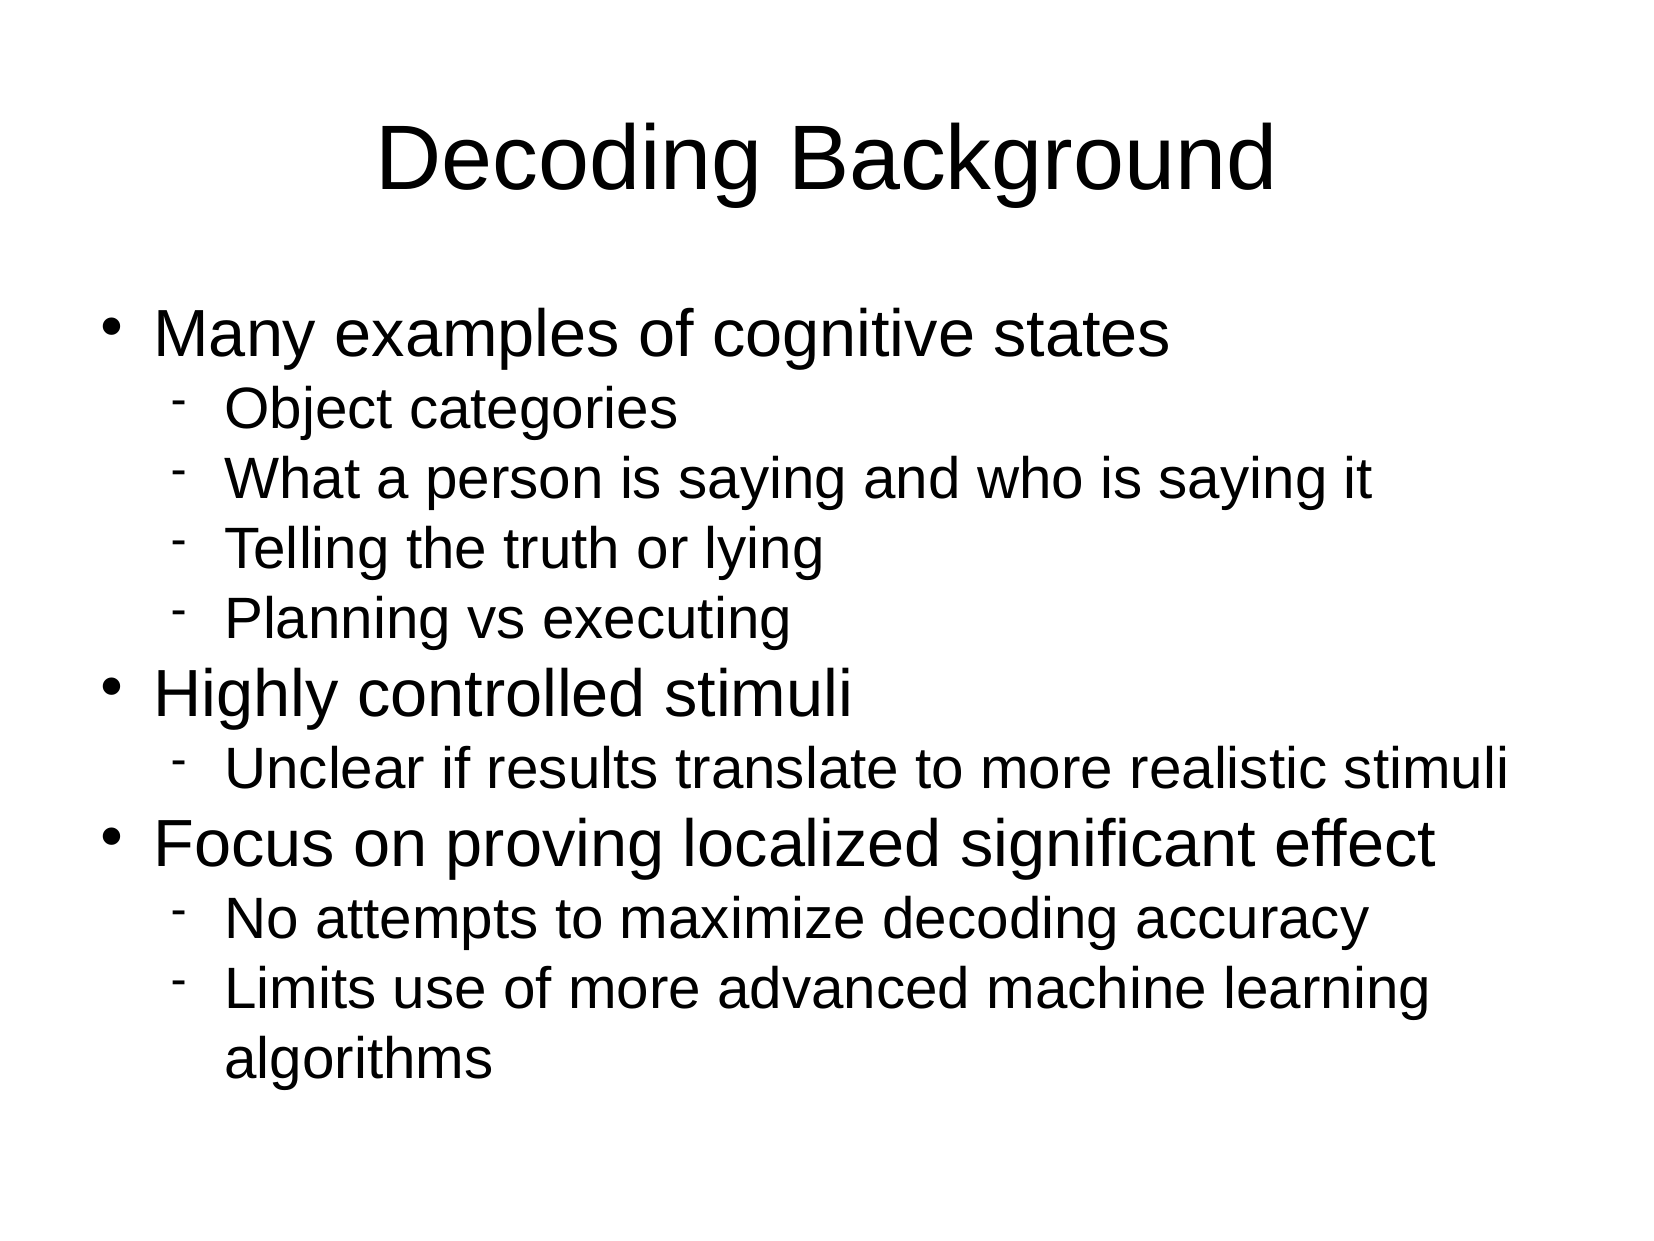

Decoding Background
Many examples of cognitive states
Object categories
What a person is saying and who is saying it
Telling the truth or lying
Planning vs executing
Highly controlled stimuli
Unclear if results translate to more realistic stimuli
Focus on proving localized significant effect
No attempts to maximize decoding accuracy
Limits use of more advanced machine learning algorithms